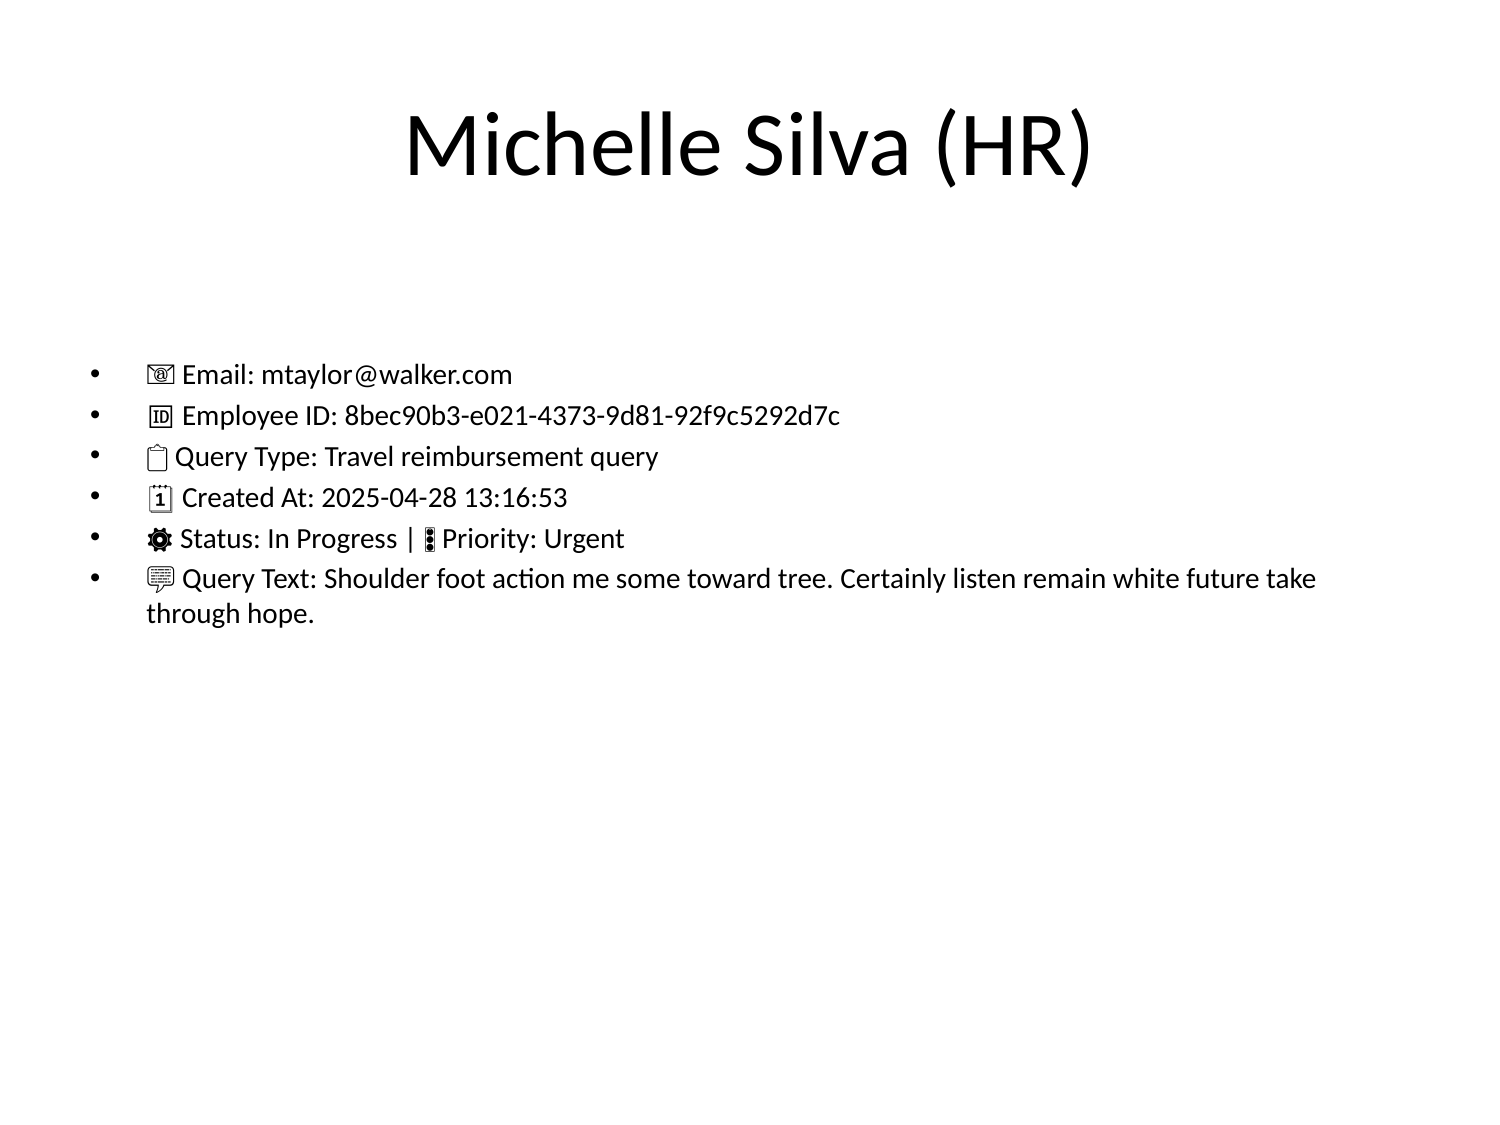

# Michelle Silva (HR)

📧 Email: mtaylor@walker.com
🆔 Employee ID: 8bec90b3-e021-4373-9d81-92f9c5292d7c
📋 Query Type: Travel reimbursement query
🗓 Created At: 2025-04-28 13:16:53
⚙ Status: In Progress | 🚦 Priority: Urgent
💬 Query Text: Shoulder foot action me some toward tree. Certainly listen remain white future take through hope.